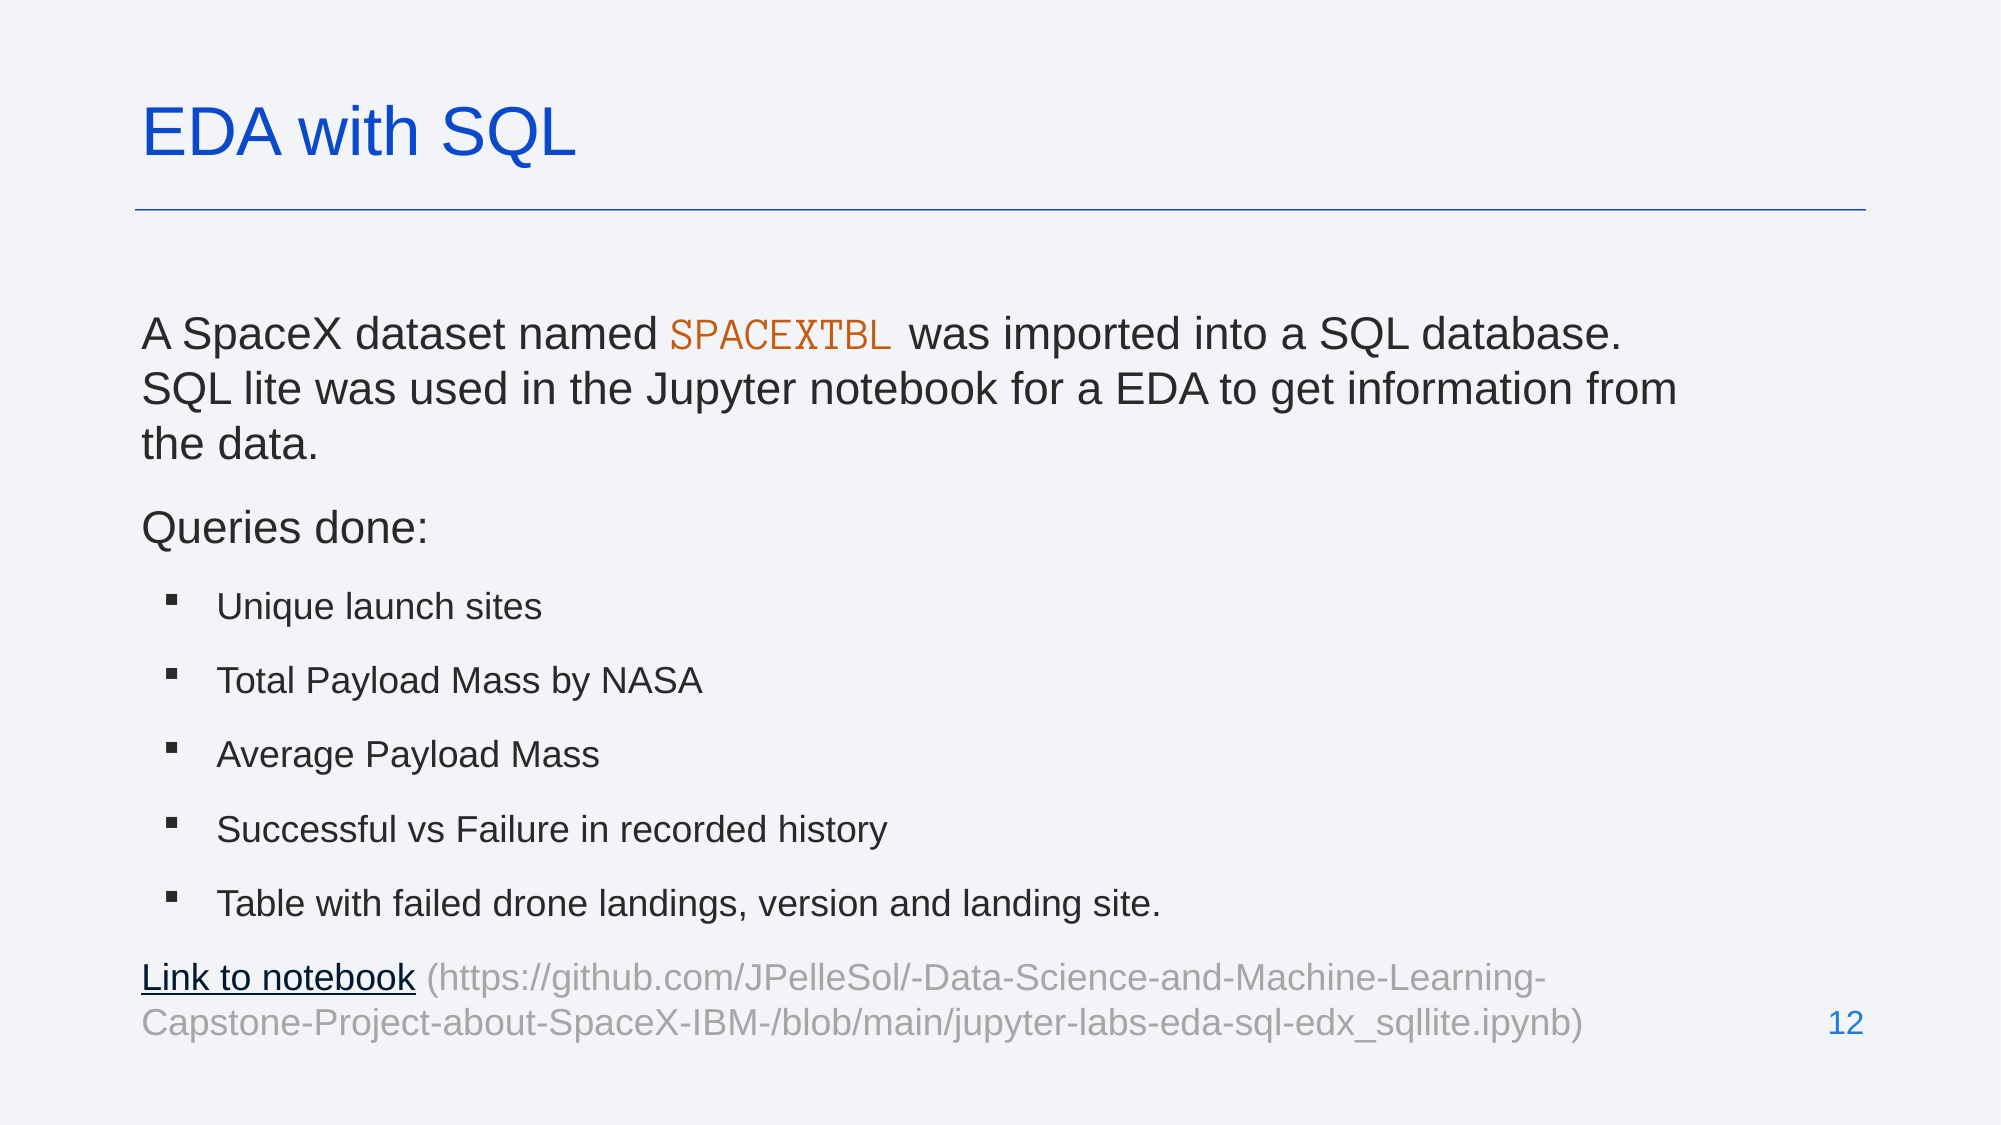

EDA with SQL
A SpaceX dataset named SPACEXTBL was imported into a SQL database. SQL lite was used in the Jupyter notebook for a EDA to get information from the data.
Queries done:
Unique launch sites
Total Payload Mass by NASA
Average Payload Mass
Successful vs Failure in recorded history
Table with failed drone landings, version and landing site.
Link to notebook (https://github.com/JPelleSol/-Data-Science-and-Machine-Learning-Capstone-Project-about-SpaceX-IBM-/blob/main/jupyter-labs-eda-sql-edx_sqllite.ipynb)

12